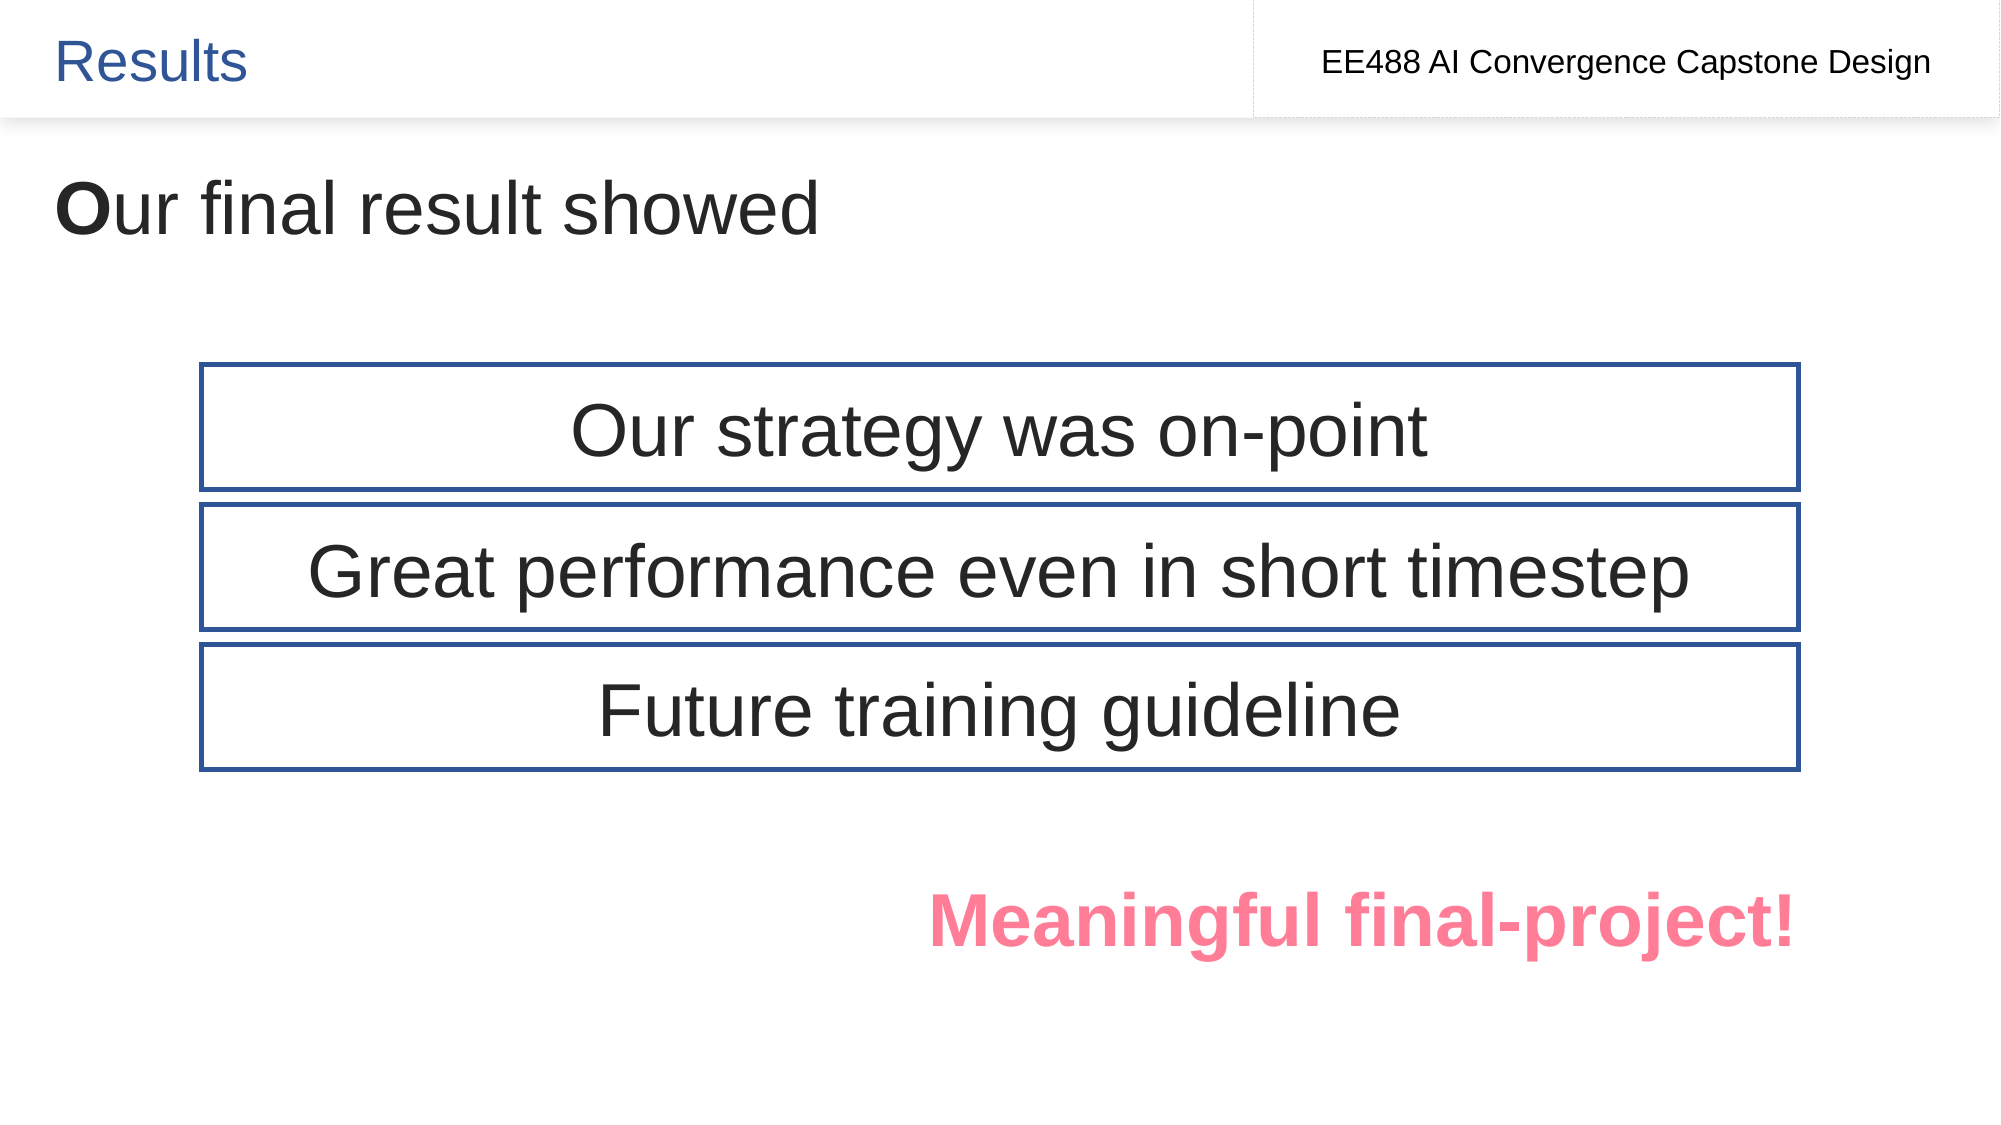

Results
EE488 AI Convergence Capstone Design
Our final result showed

Our strategy was on-point

Great performance even in short timestep

Future training guideline
Meaningful final-project!